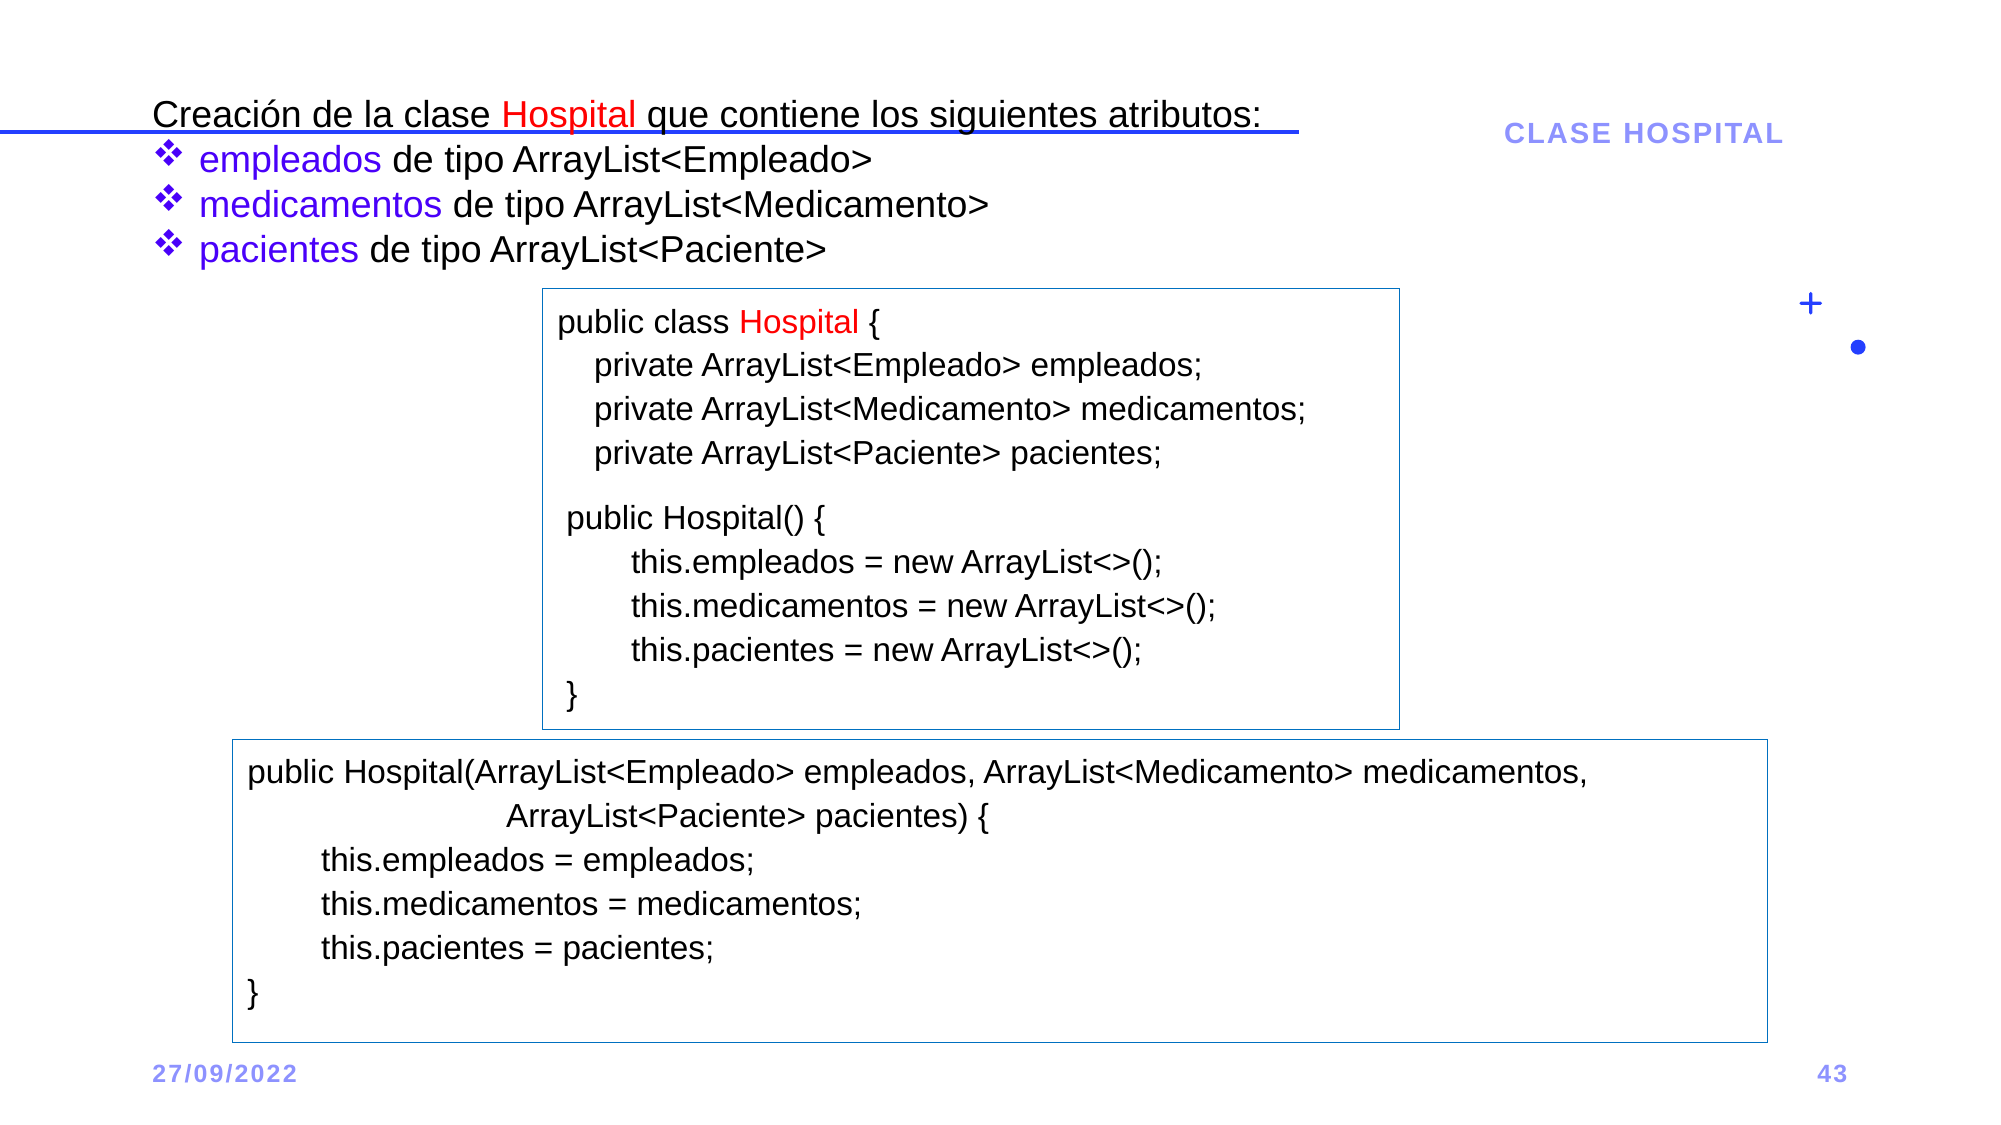

Creación de la clase Hospital que contiene los siguientes atributos:
empleados de tipo ArrayList<Empleado>
medicamentos de tipo ArrayList<Medicamento>
pacientes de tipo ArrayList<Paciente>
Clase hospital
public class Hospital {
    private ArrayList<Empleado> empleados;
    private ArrayList<Medicamento> medicamentos;
    private ArrayList<Paciente> pacientes;
 public Hospital() {
        this.empleados = new ArrayList<>();
        this.medicamentos = new ArrayList<>();
        this.pacientes = new ArrayList<>();
 }
public Hospital(ArrayList<Empleado> empleados, ArrayList<Medicamento> medicamentos,
	            ArrayList<Paciente> pacientes) {
        this.empleados = empleados;
        this.medicamentos = medicamentos;
        this.pacientes = pacientes;
}
27/09/2022
43